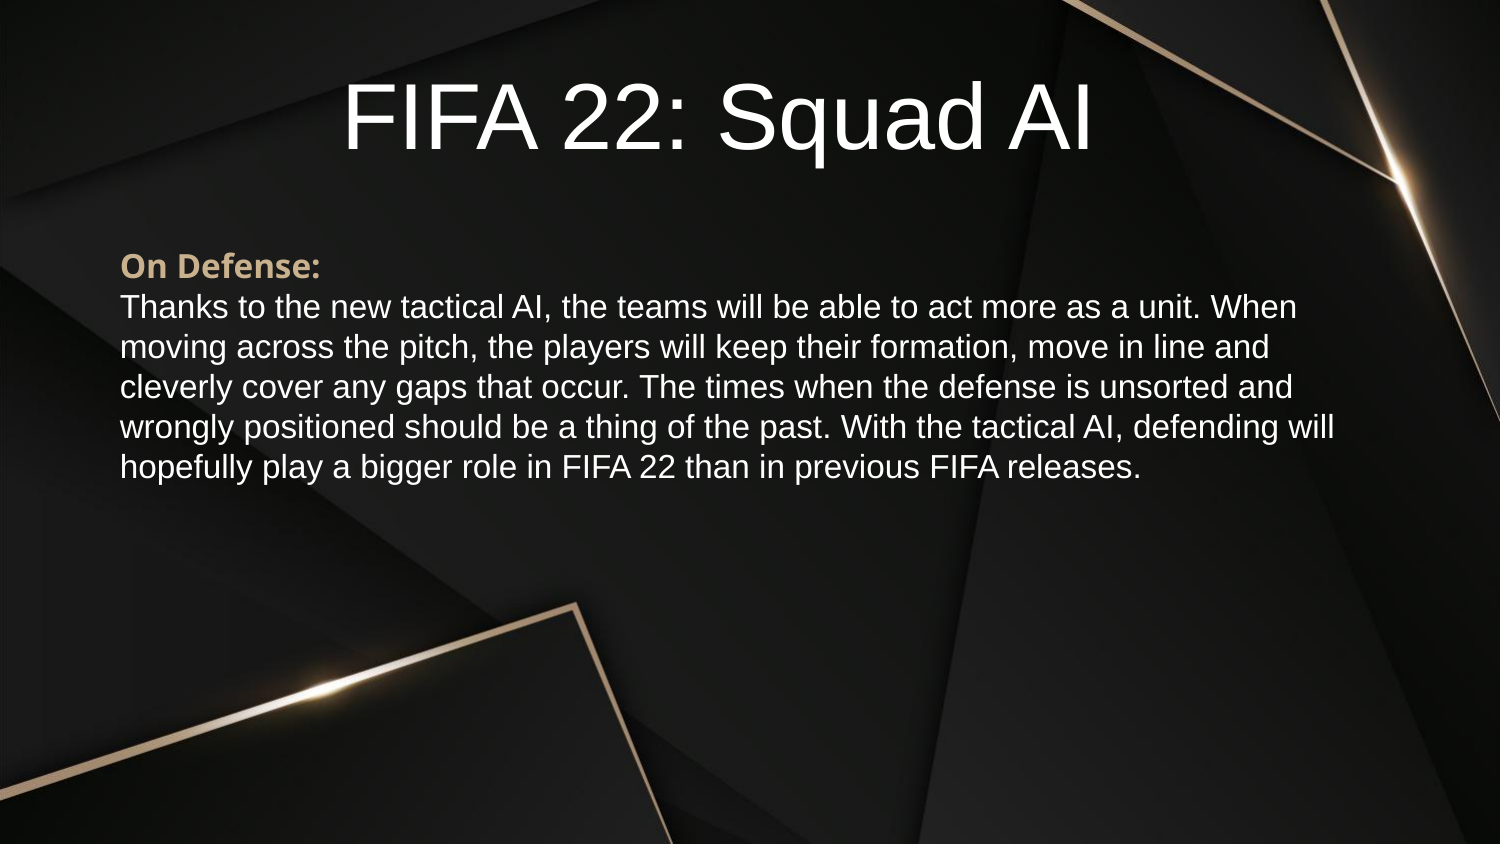

# FIFA 22: Squad AI
On Defense:
Thanks to the new tactical AI, the teams will be able to act more as a unit. When moving across the pitch, the players will keep their formation, move in line and cleverly cover any gaps that occur. The times when the defense is unsorted and wrongly positioned should be a thing of the past. With the tactical AI, defending will hopefully play a bigger role in FIFA 22 than in previous FIFA releases.